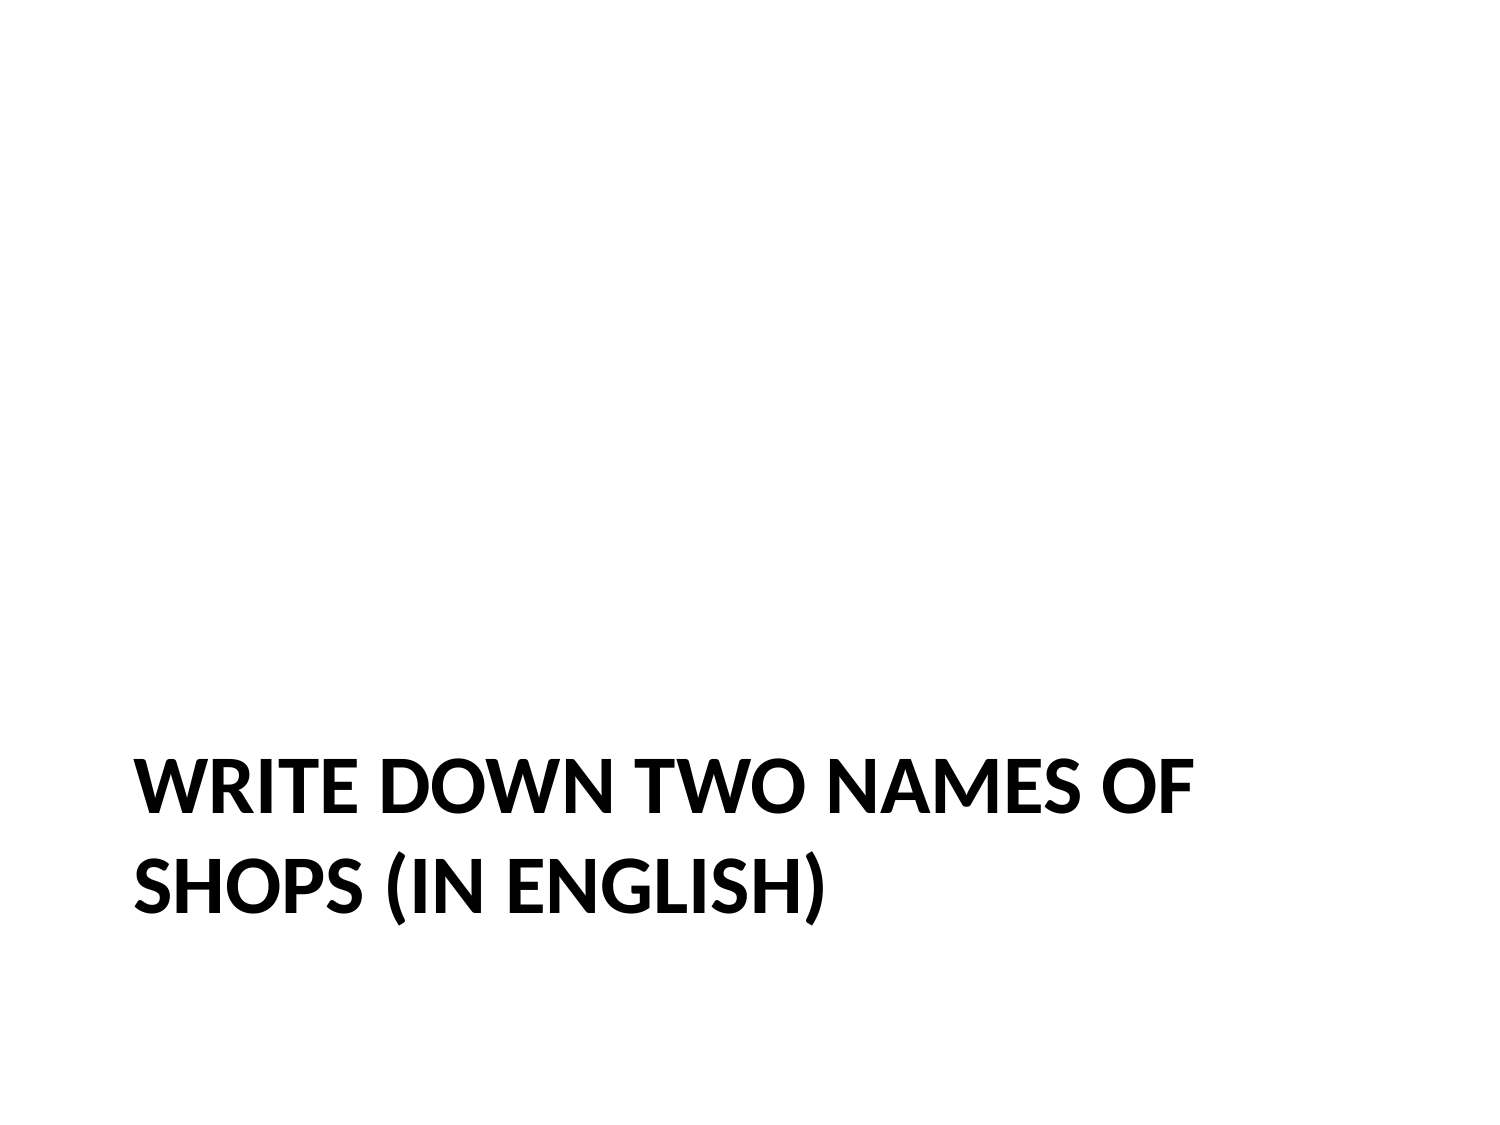

# Write down two names of shops (in english)